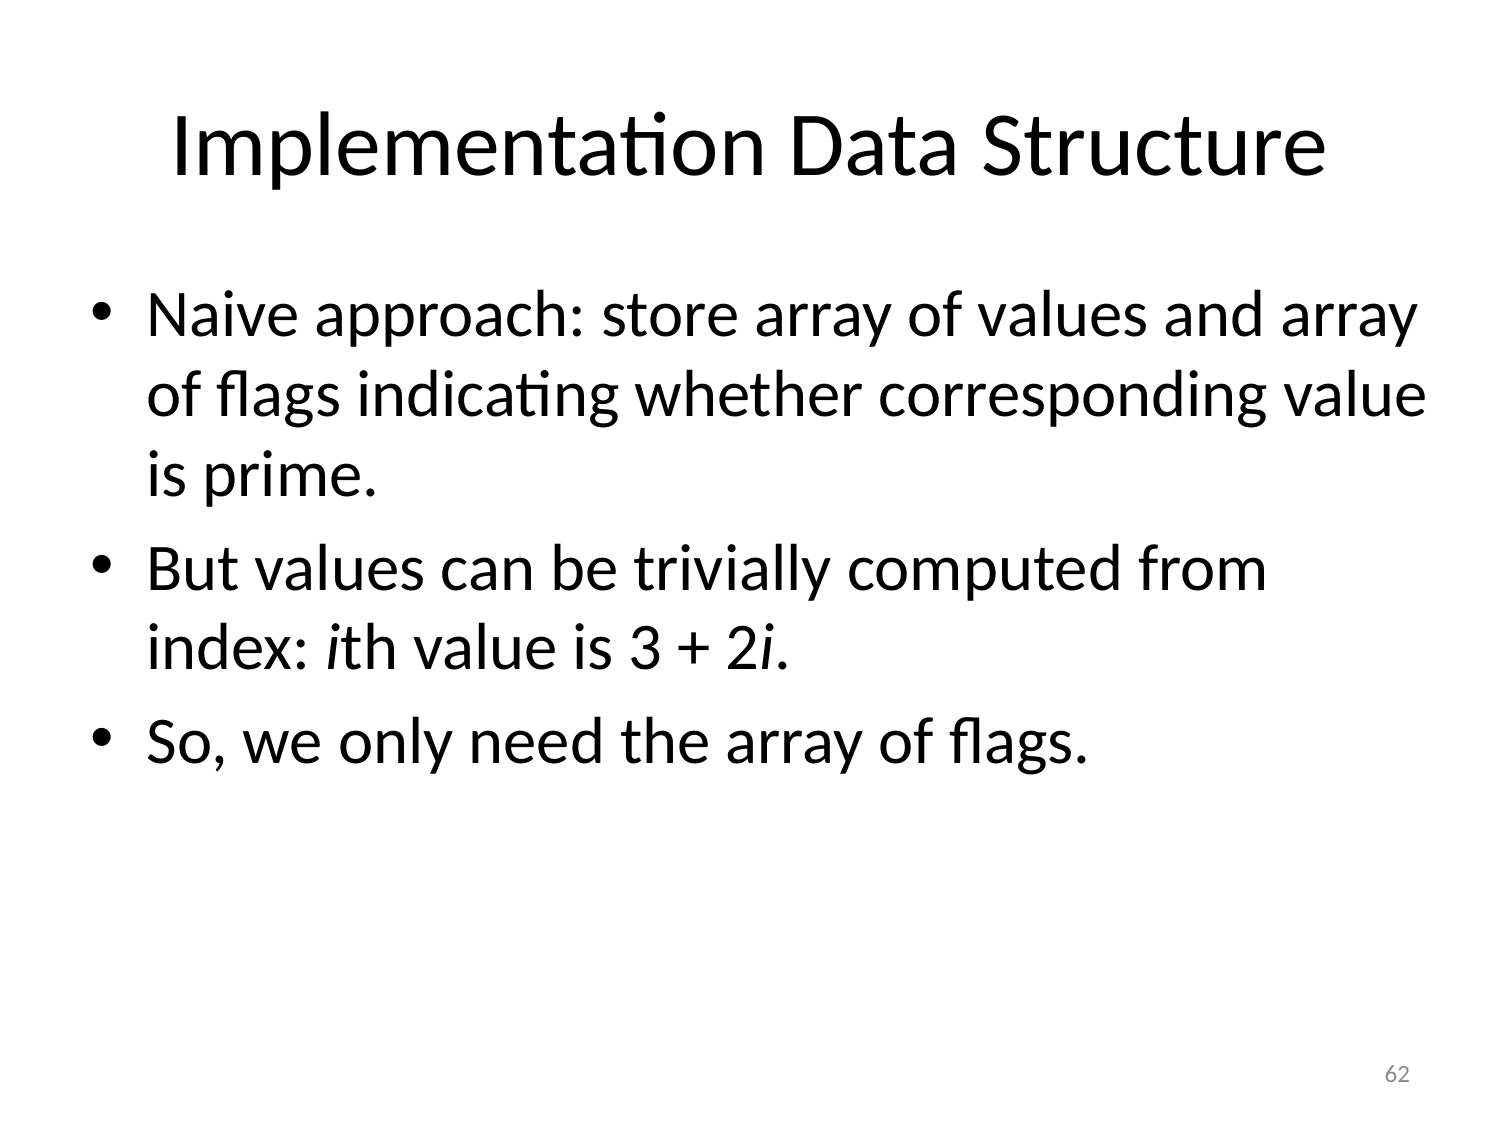

# Implementation Data Structure
Naive approach: store array of values and array of flags indicating whether corresponding value is prime.
But values can be trivially computed from index: ith value is 3 + 2i.
So, we only need the array of flags.
62